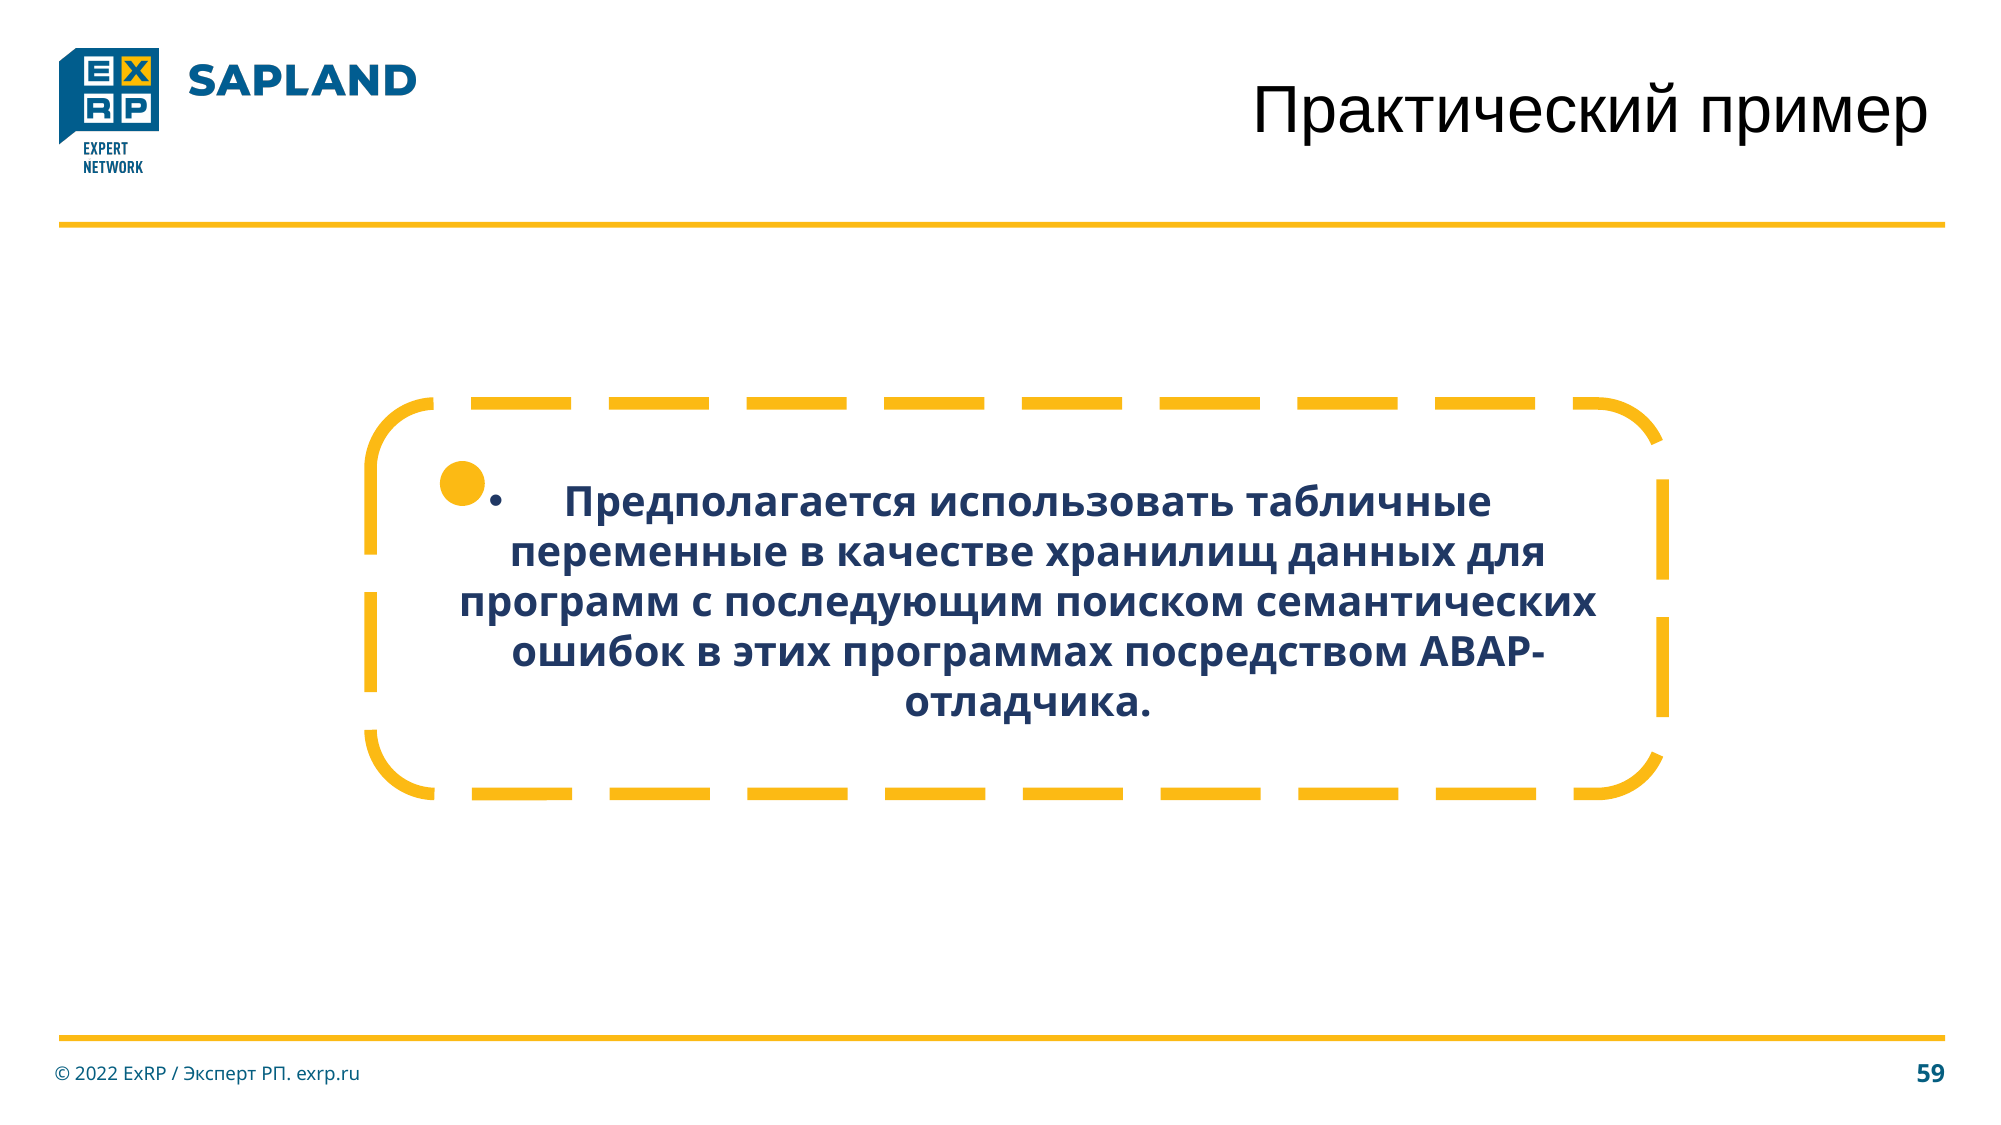

# Практический пример

Предполагается использовать табличные переменные в качестве хранилищ данных для программ с последующим поиском семантических ошибок в этих программах посредством ABAP-отладчика.
© 2022 ExRP / Эксперт РП. exrp.ru
59